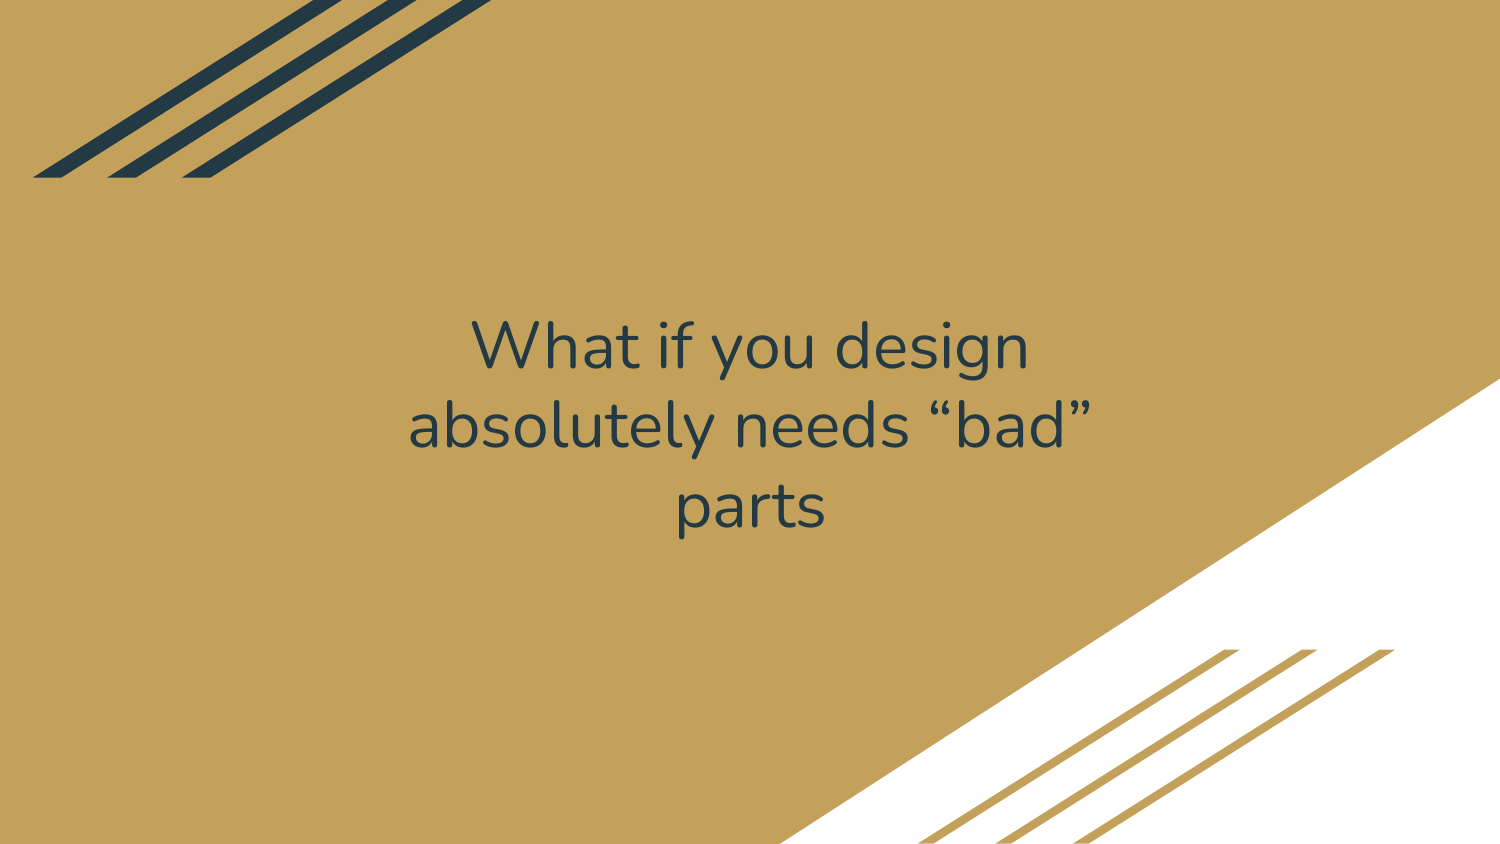

# What if you design absolutely needs “bad” parts